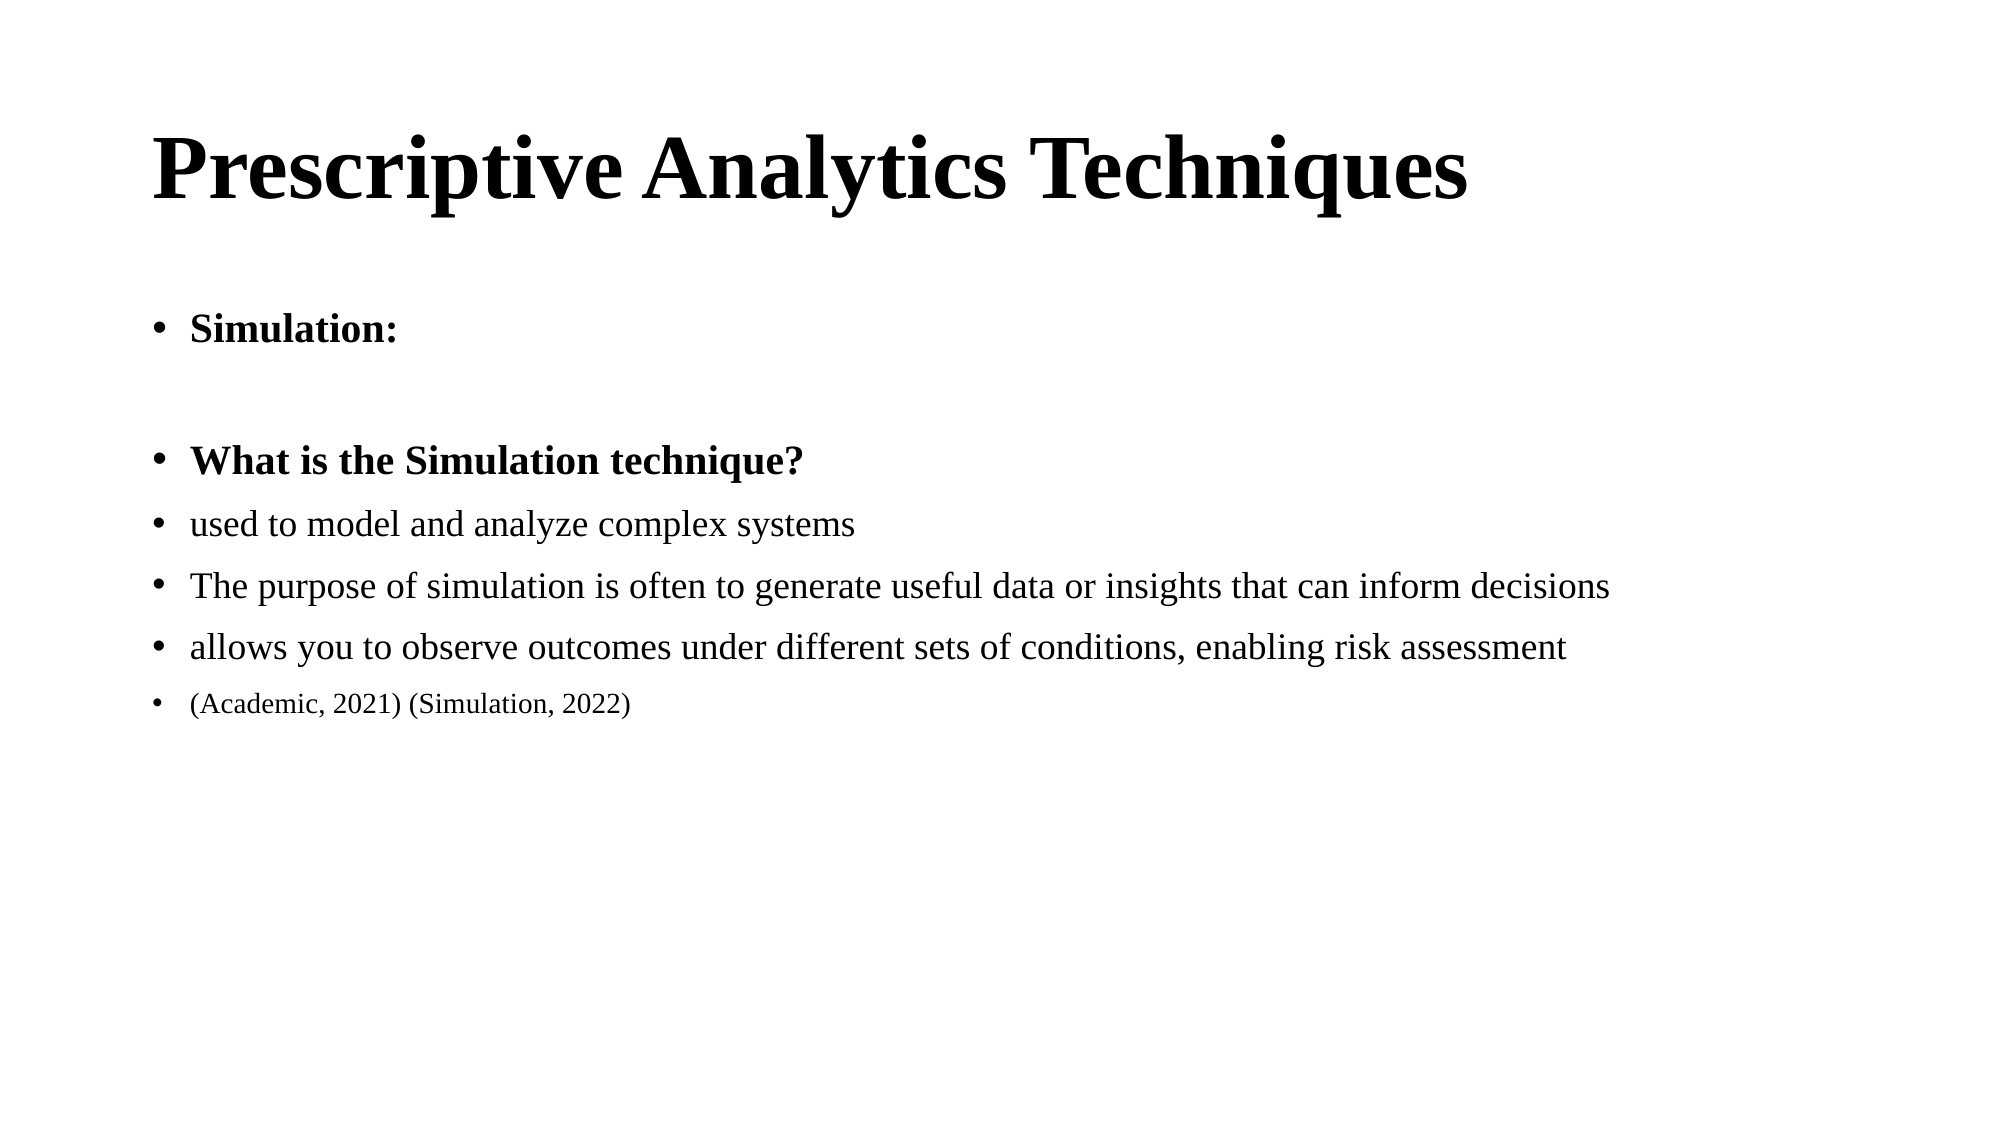

# Prescriptive Analytics Techniques
Simulation:

What is the Simulation technique?
used to model and analyze complex systems
The purpose of simulation is often to generate useful data or insights that can inform decisions
allows you to observe outcomes under different sets of conditions, enabling risk assessment
(Academic, 2021) (Simulation, 2022)